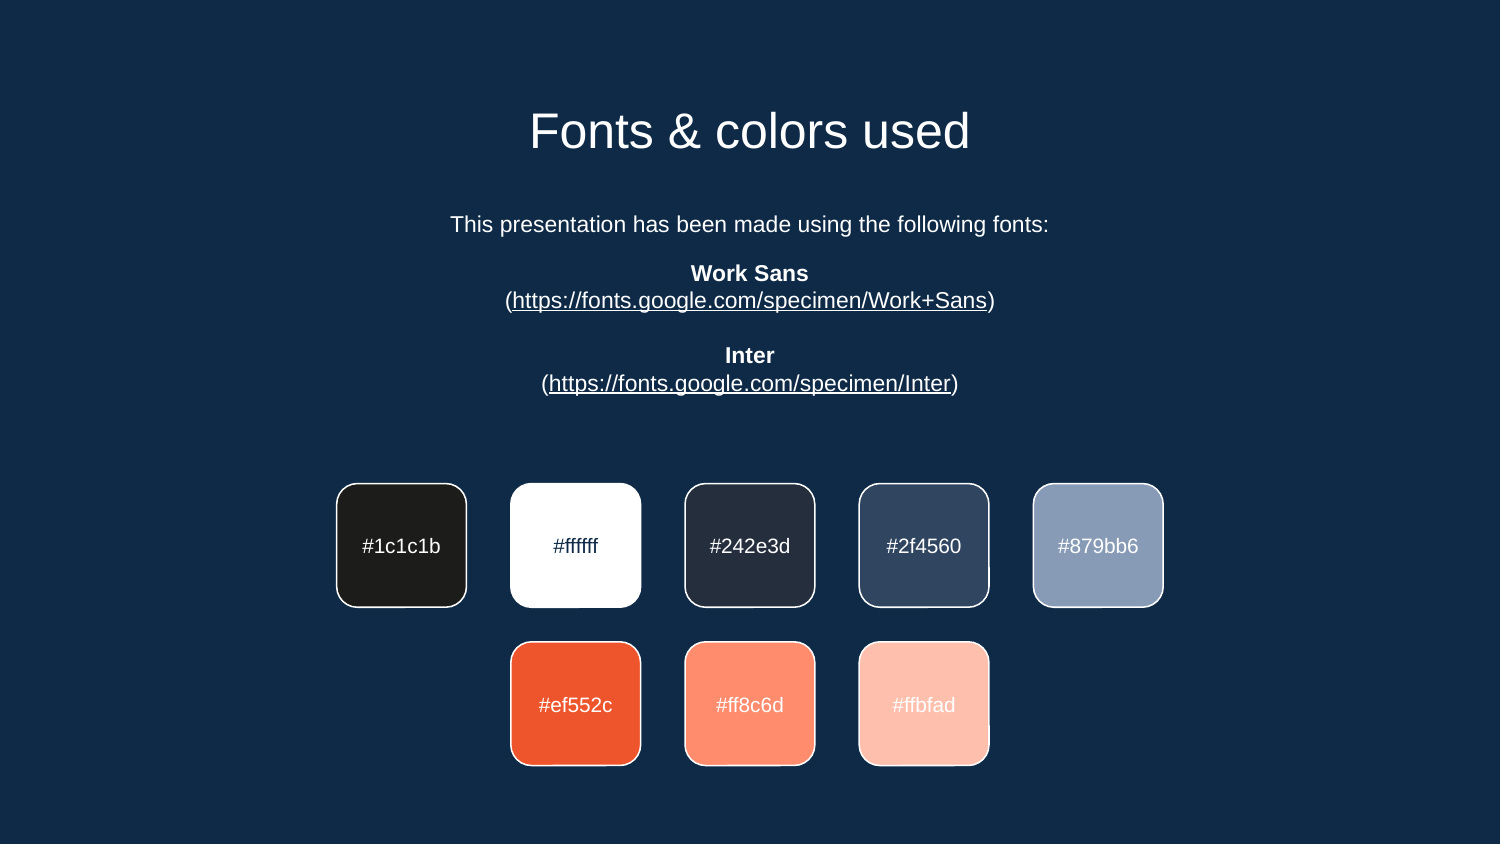

# Fonts & colors used
This presentation has been made using the following fonts:
Work Sans
(https://fonts.google.com/specimen/Work+Sans)

Inter
(https://fonts.google.com/specimen/Inter)

#1c1c1b
#ffffff
#242e3d
#2f4560
#879bb6

#ef552c
#ff8c6d
#ffbfad